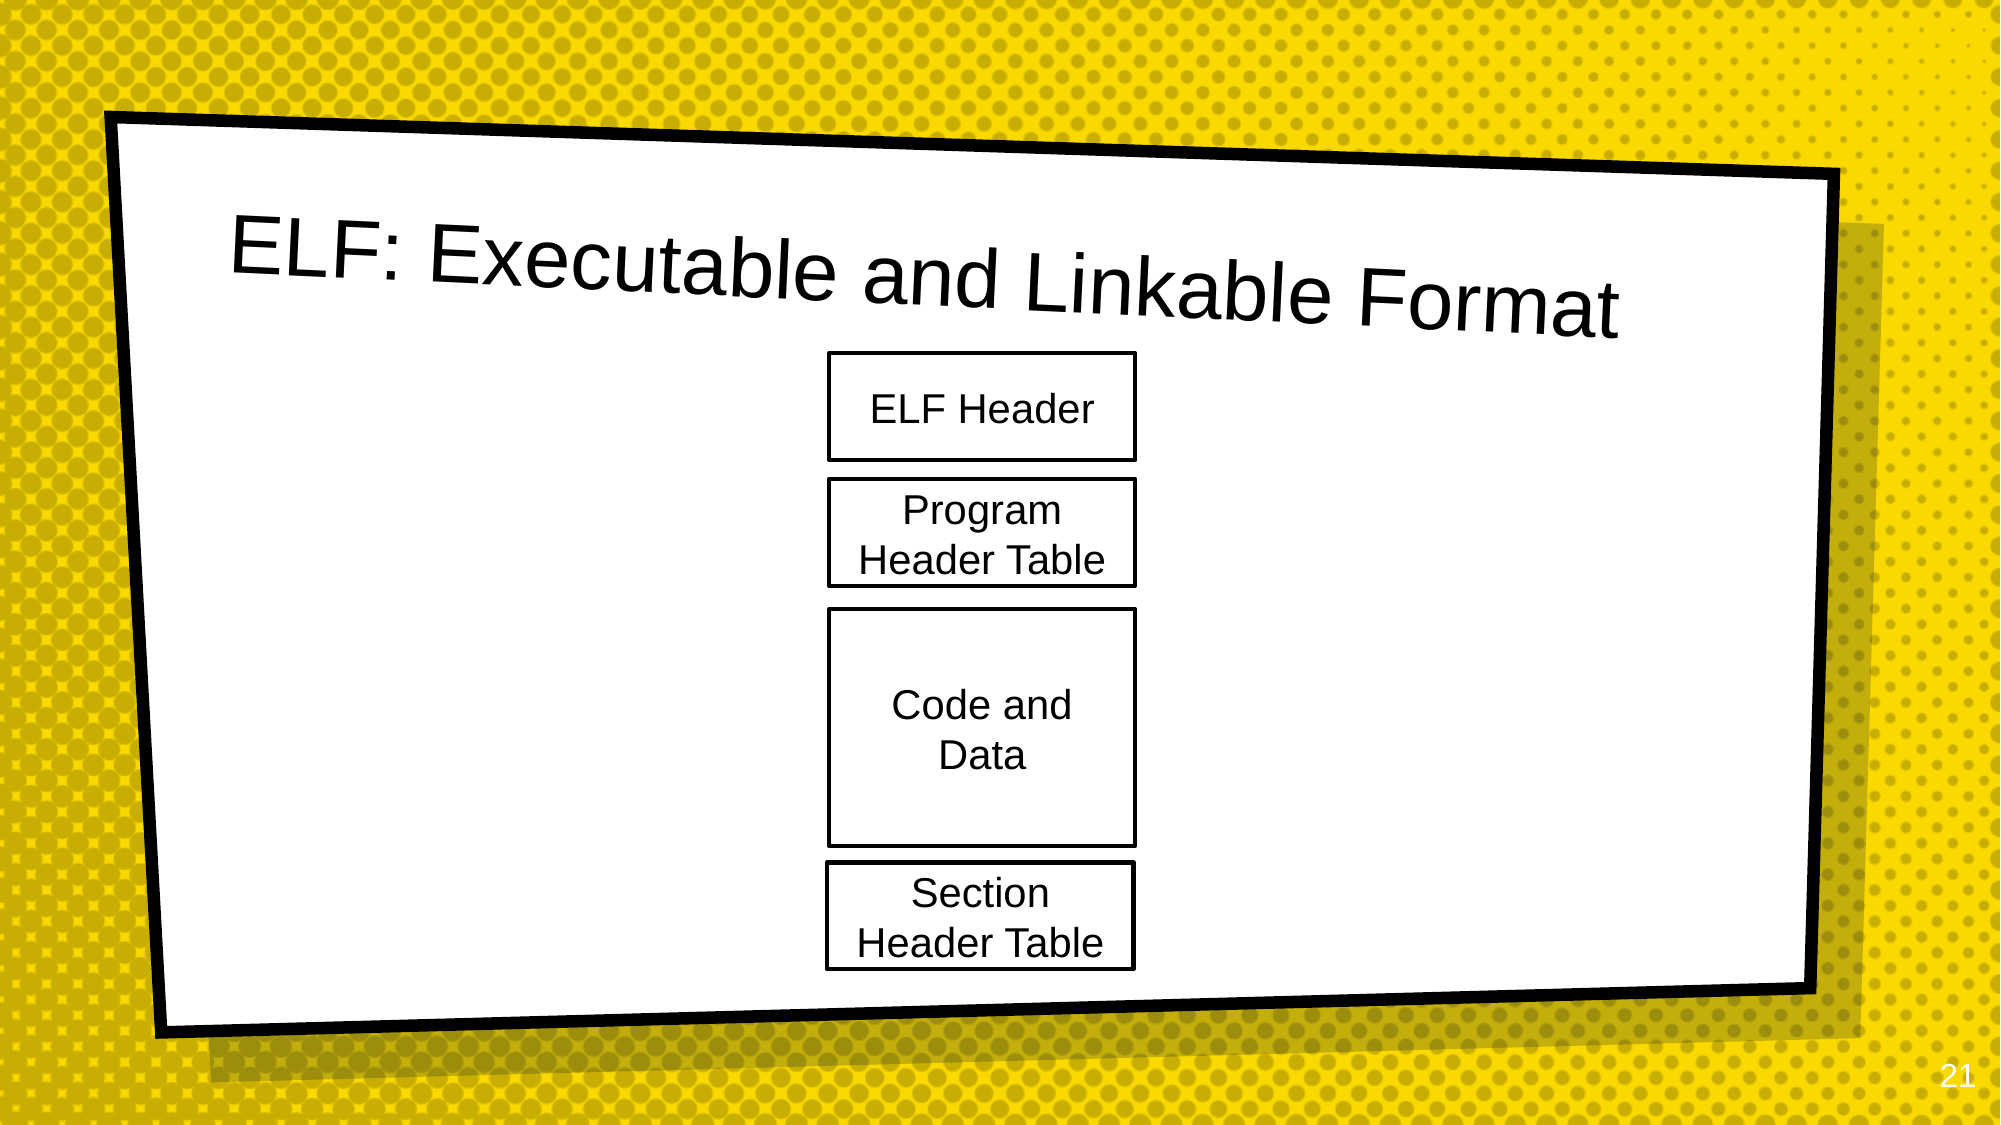

# ELF: Executable and Linkable Format
ELF Header
Program Header Table
Code and Data
Section Header Table
21